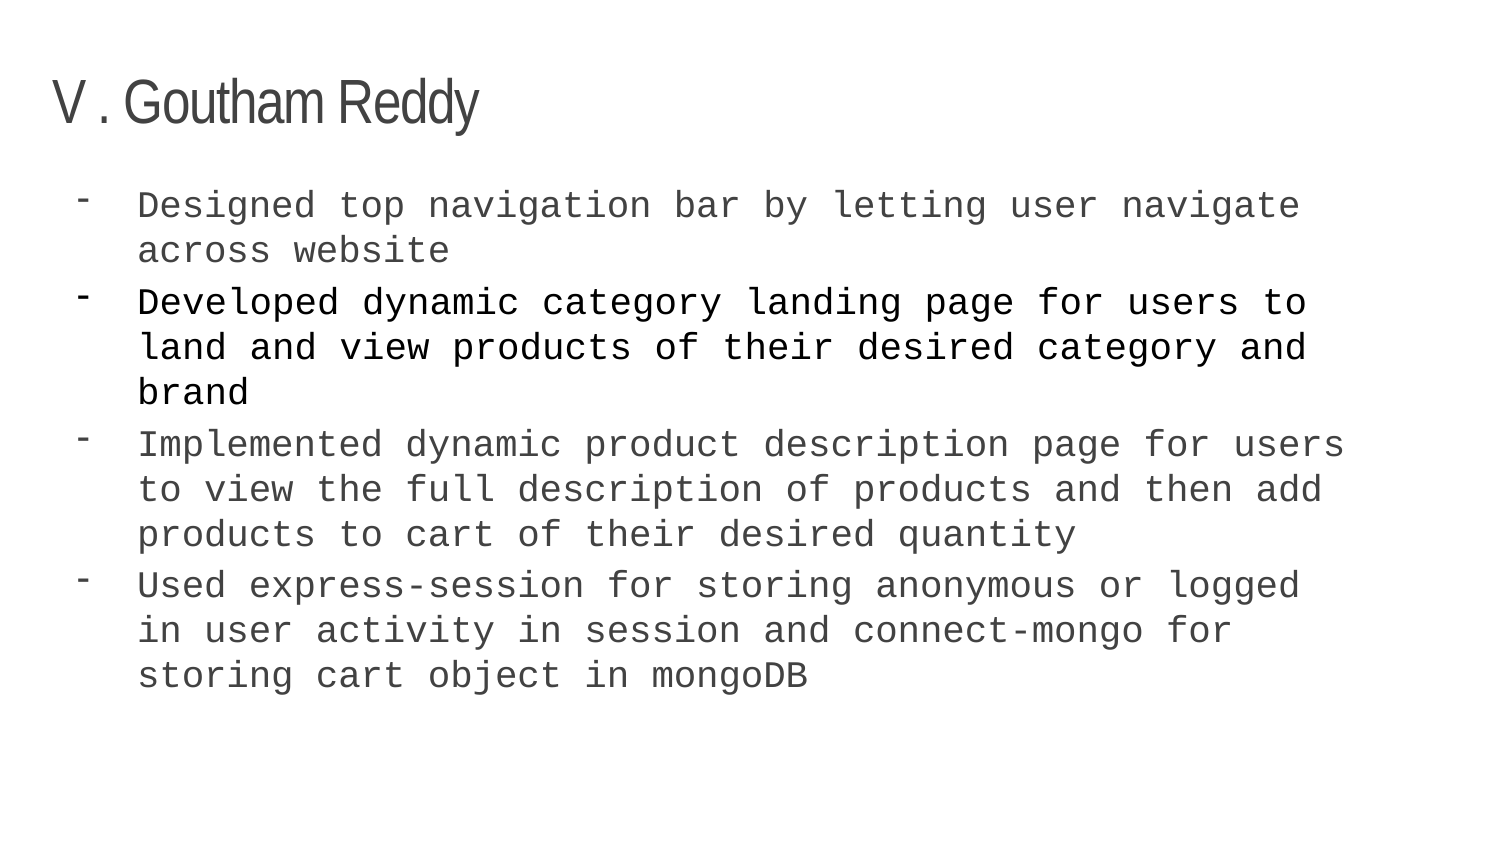

# V . Goutham Reddy
Designed top navigation bar by letting user navigate across website
Developed dynamic category landing page for users to land and view products of their desired category and brand
Implemented dynamic product description page for users to view the full description of products and then add products to cart of their desired quantity
Used express-session for storing anonymous or logged in user activity in session and connect-mongo for storing cart object in mongoDB